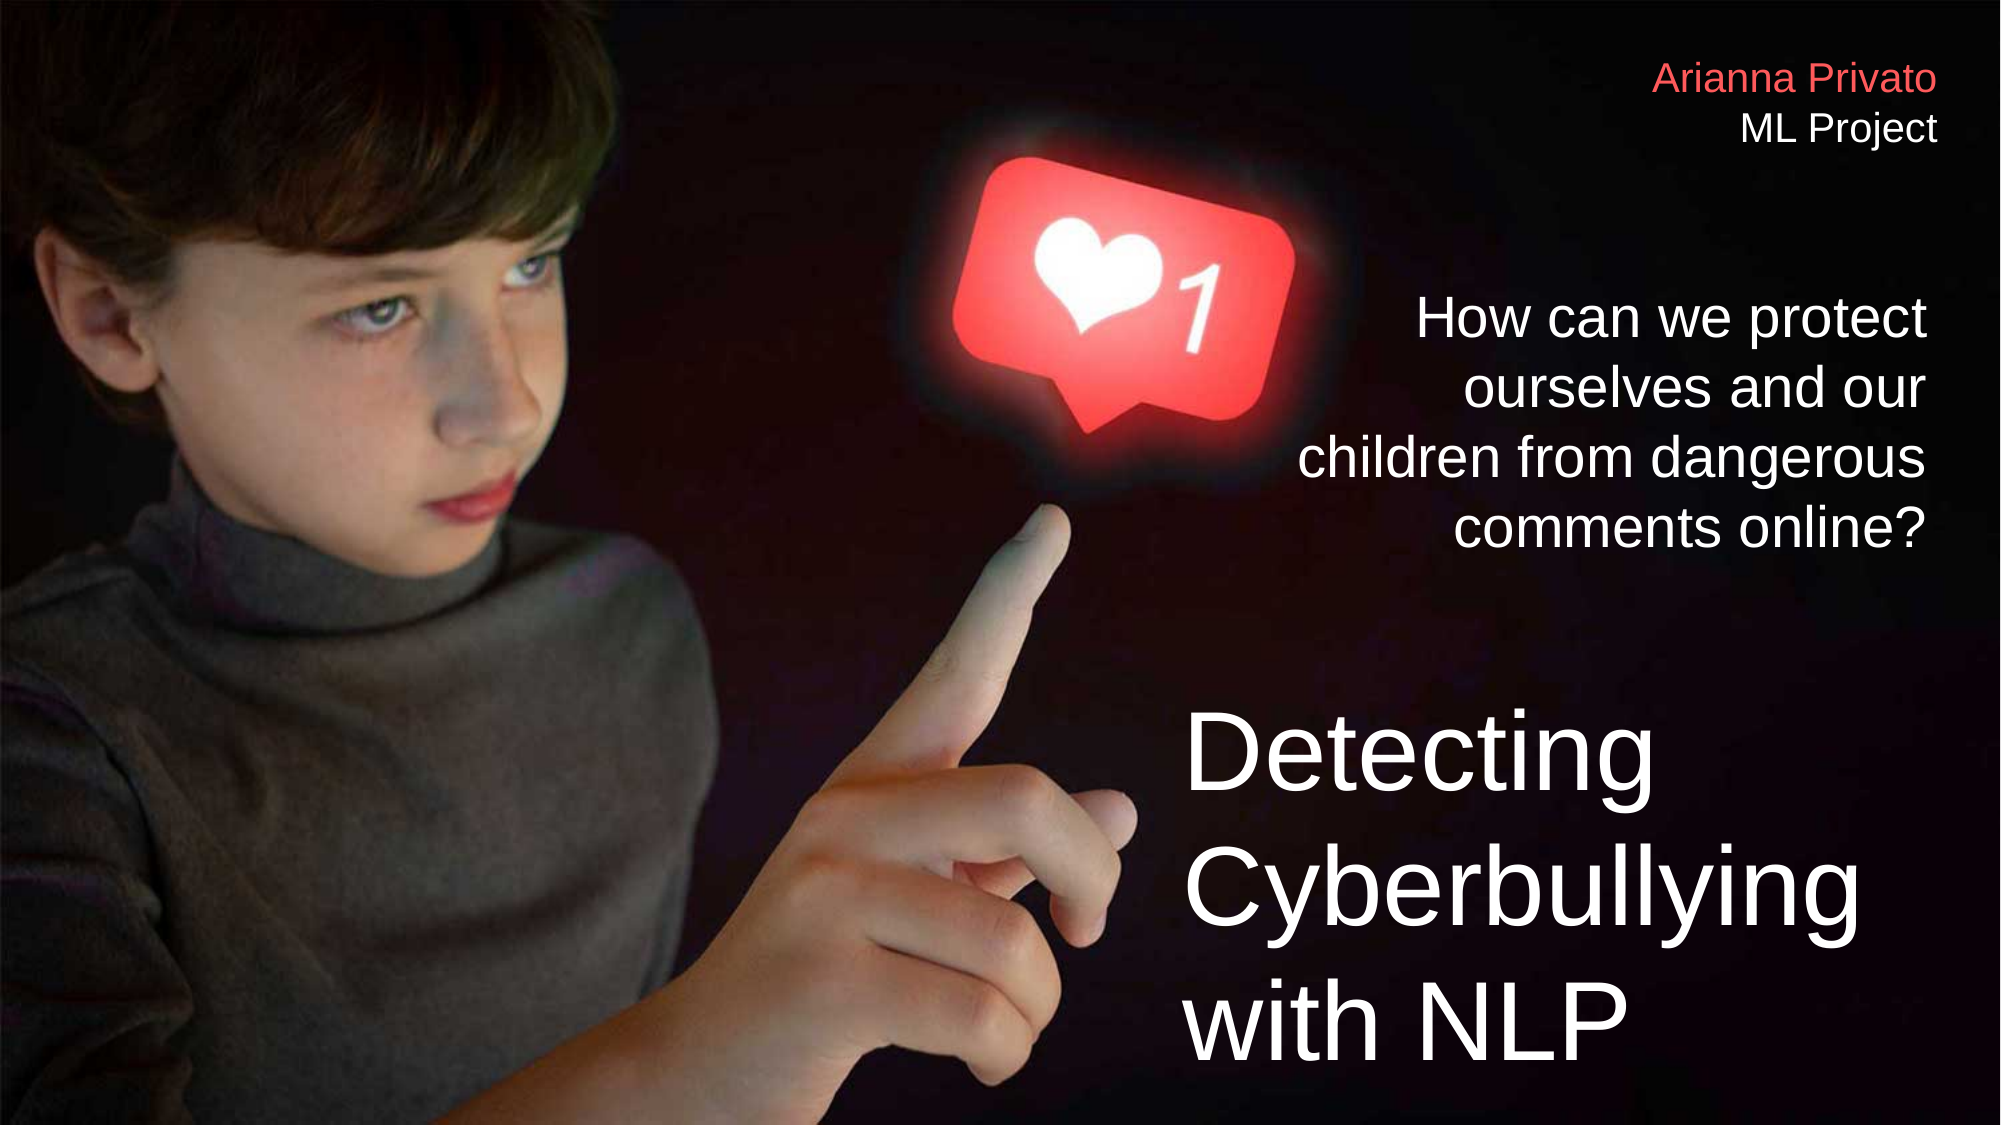

Arianna Privato
ML Project
How can we protect ourselves and our children from dangerous comments online?
Detecting Cyberbullying with NLP